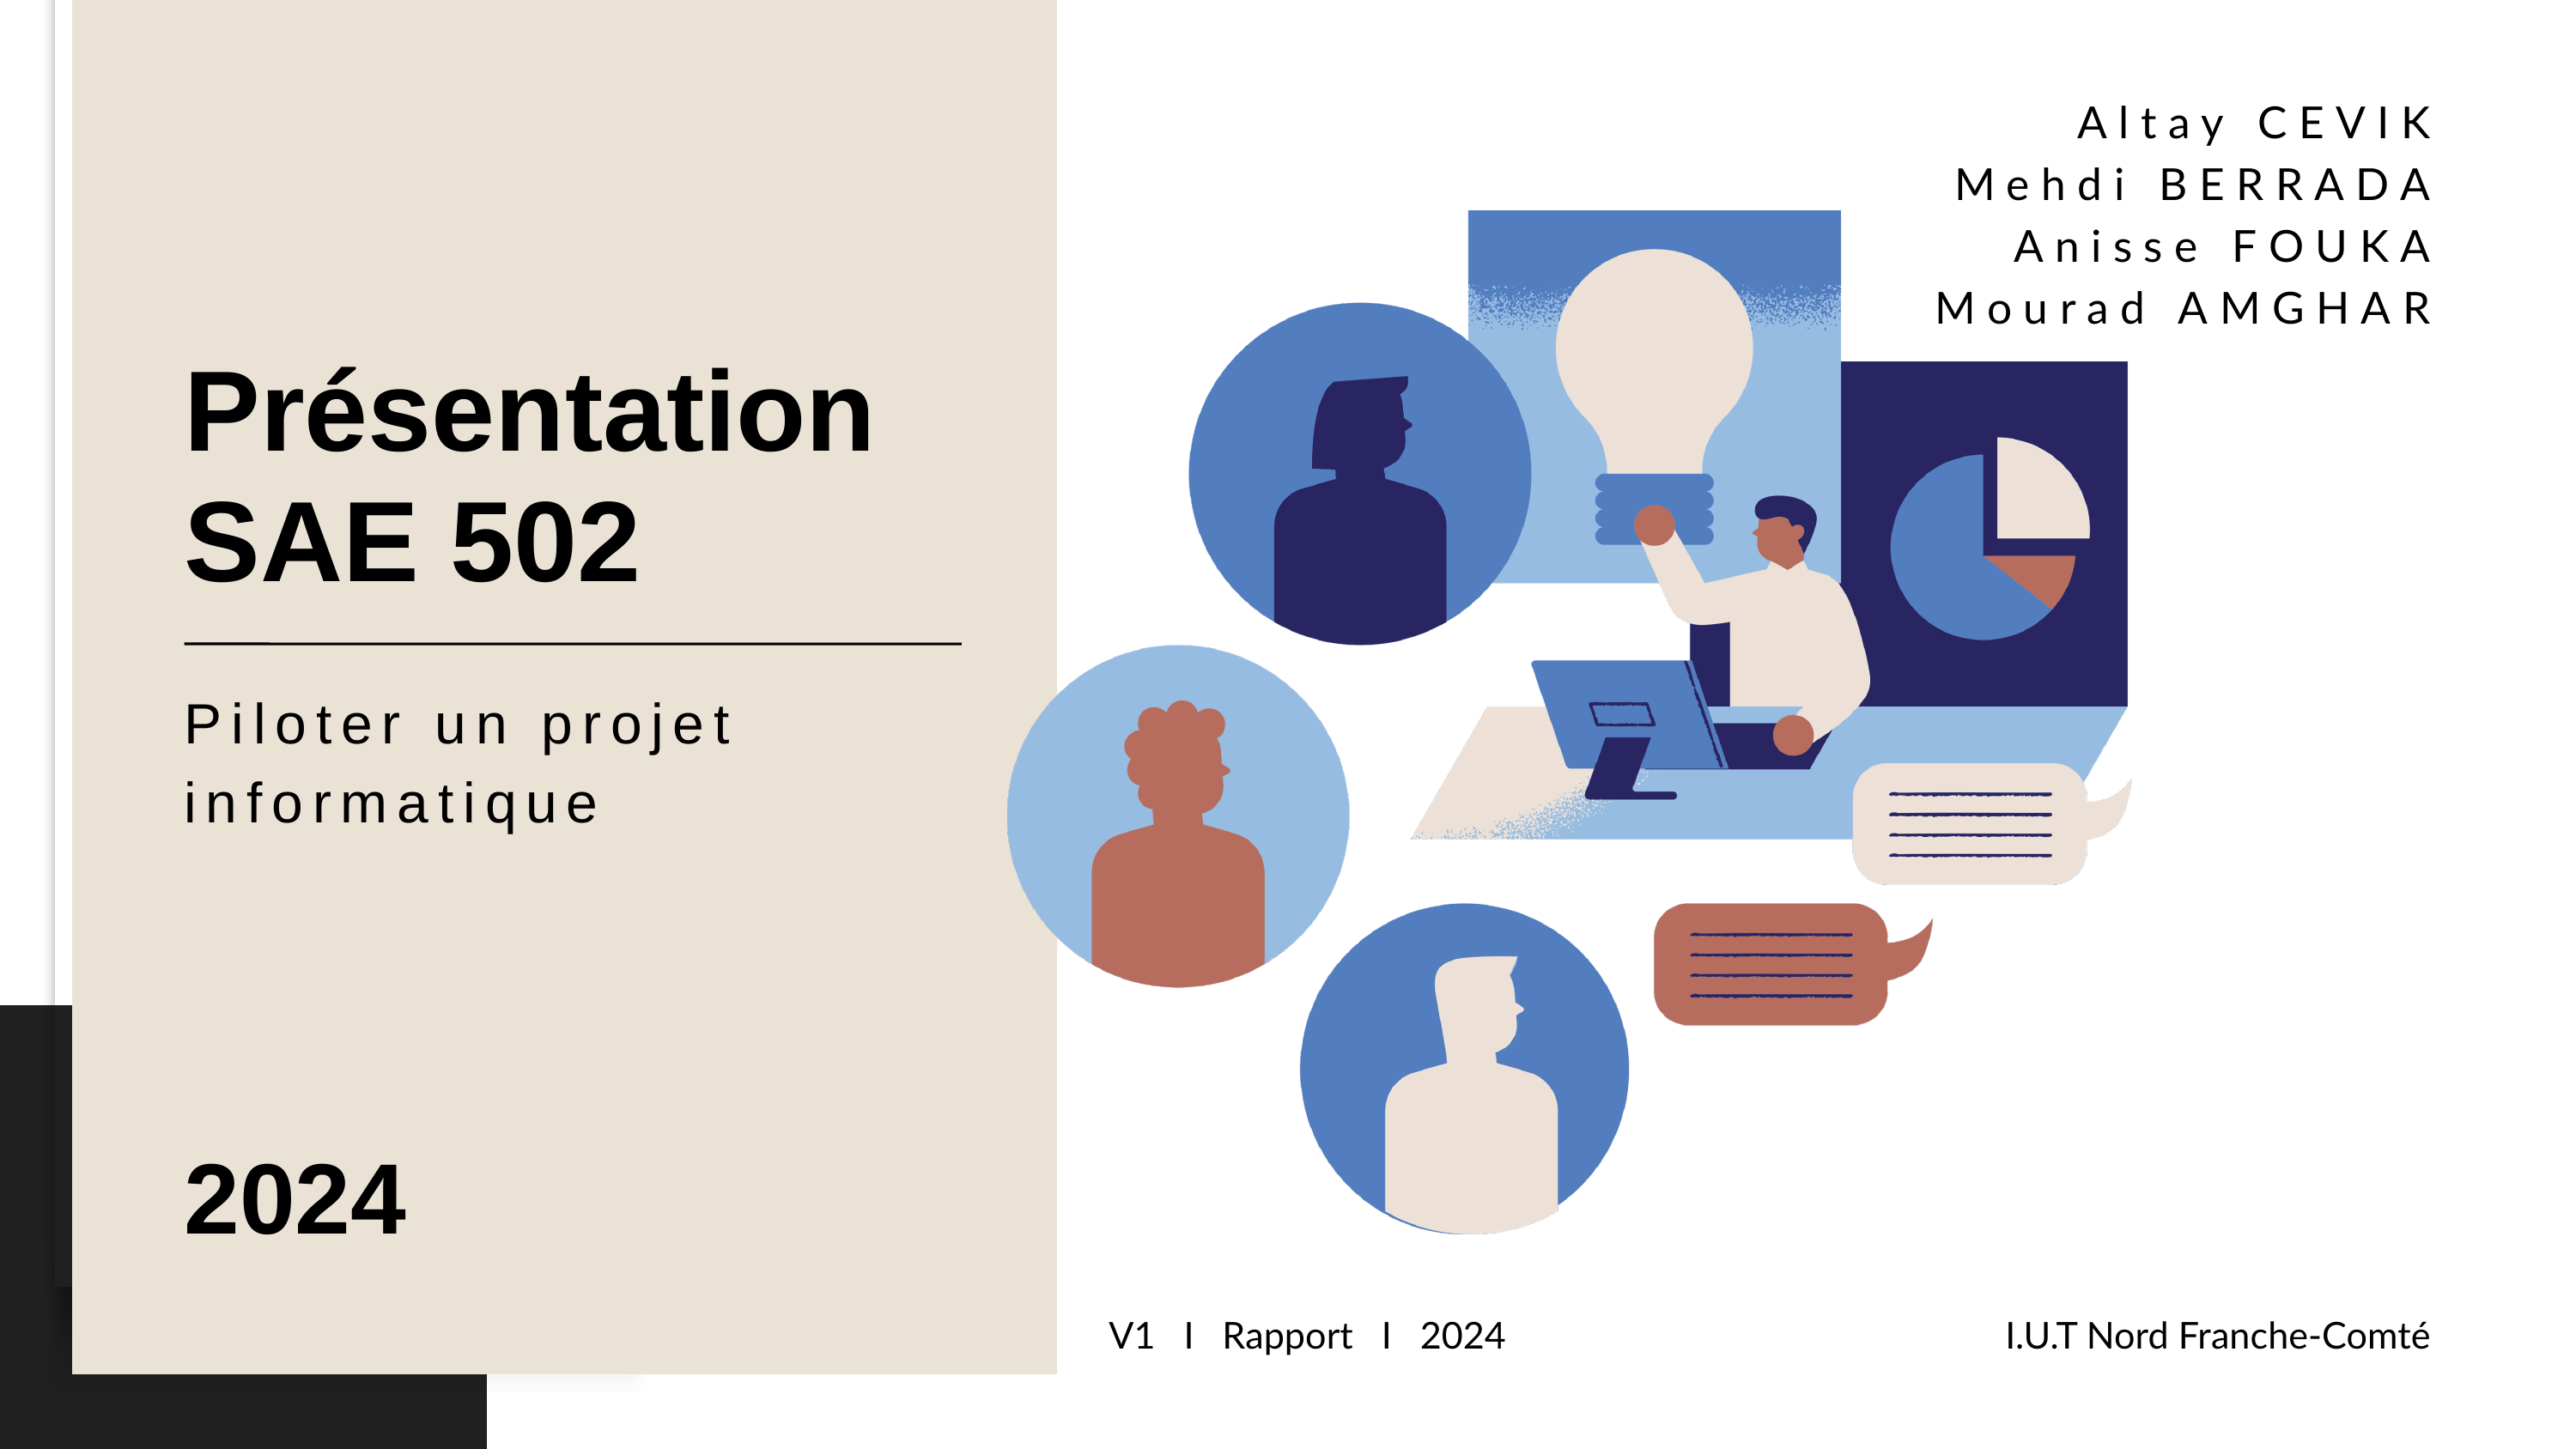

Altay CEVIK
Mehdi BERRADA
Anisse FOUKA
Mourad AMGHAR

Présentation
SAE 502

Piloter un projet informatique

2024
V1   I   Rapport   I   2024
I.U.T Nord Franche-Comté